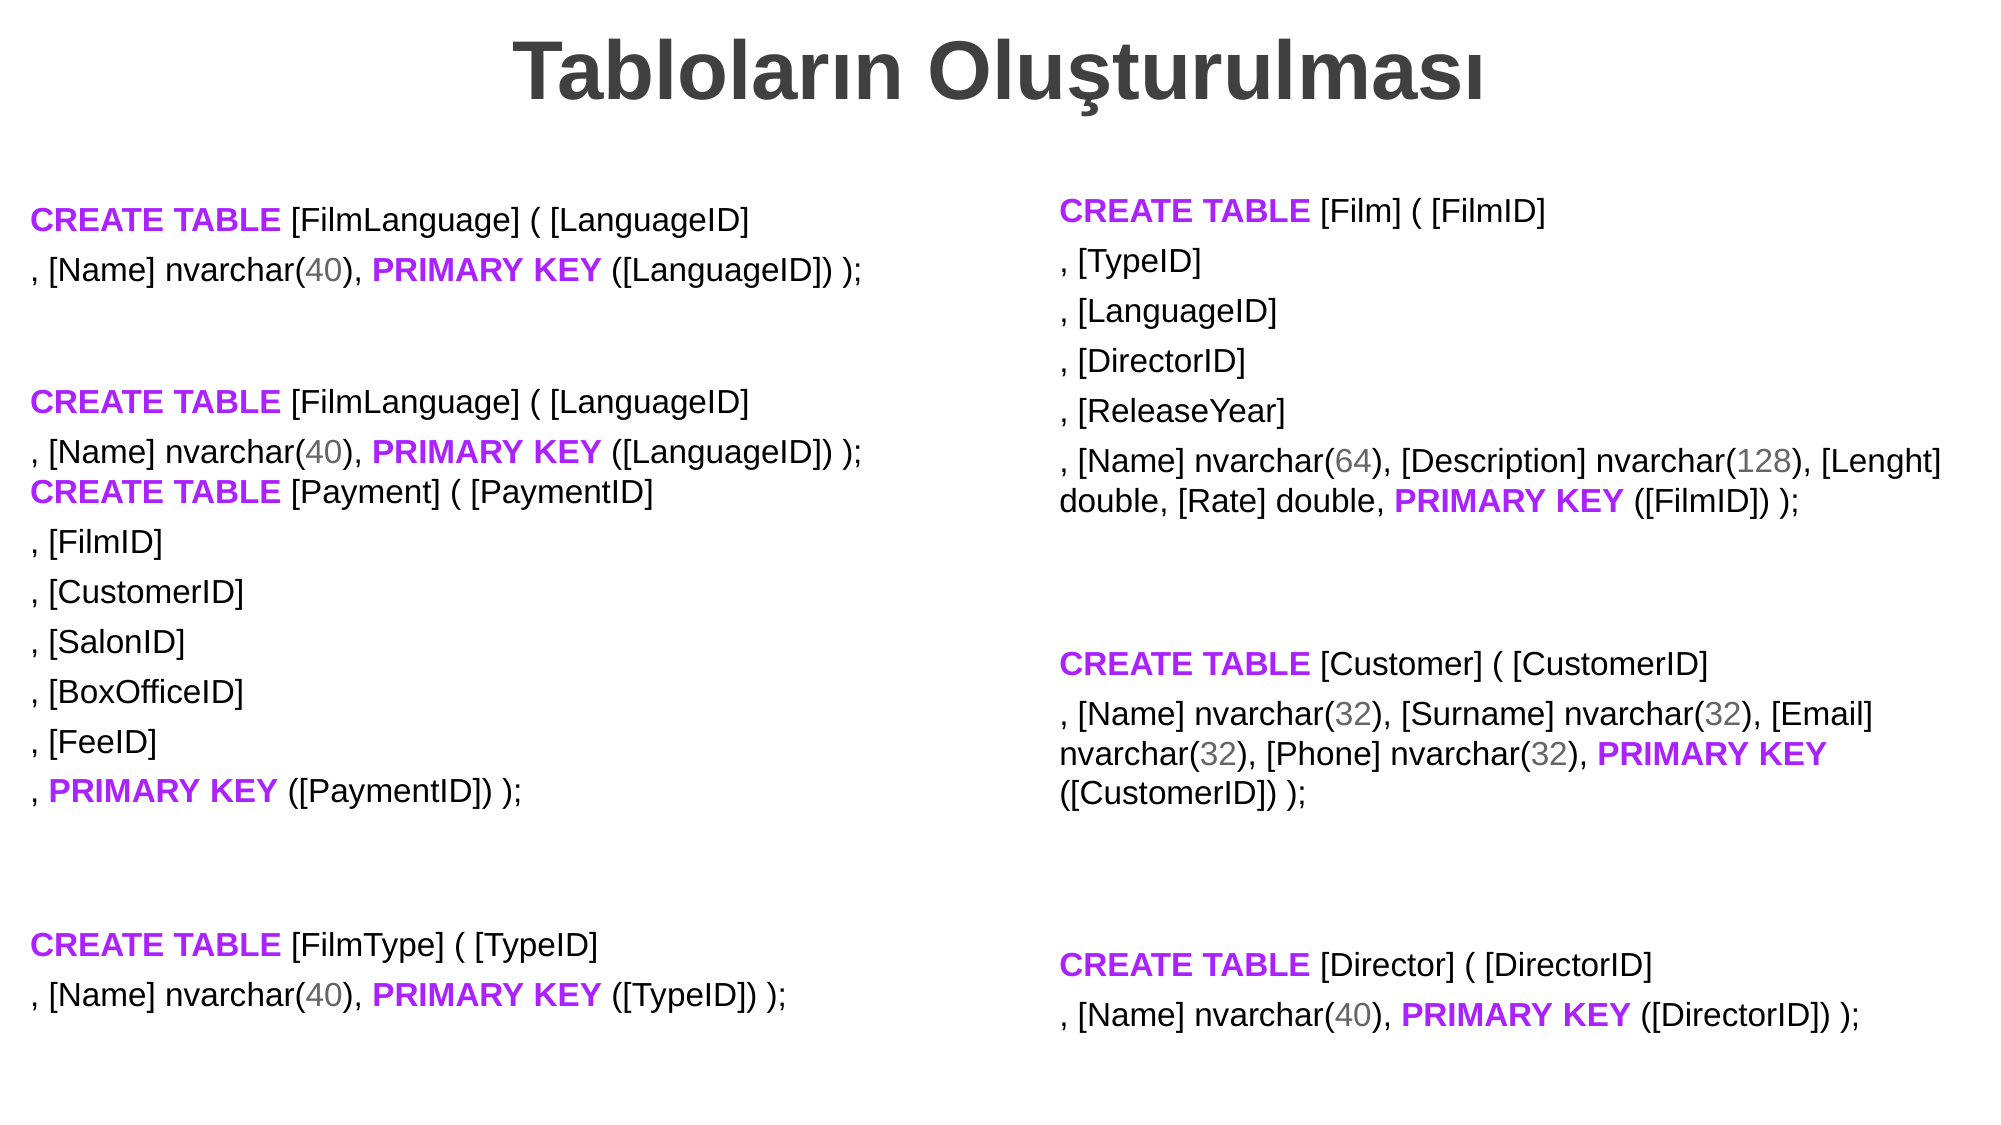

Tabloların Oluşturulması
CREATE TABLE [Film] ( [FilmID]
, [TypeID]
, [LanguageID]
, [DirectorID]
, [ReleaseYear]
, [Name] nvarchar(64), [Description] nvarchar(128), [Lenght] double, [Rate] double, PRIMARY KEY ([FilmID]) );
CREATE TABLE [FilmLanguage] ( [LanguageID]
, [Name] nvarchar(40), PRIMARY KEY ([LanguageID]) );
CREATE TABLE [FilmLanguage] ( [LanguageID]
, [Name] nvarchar(40), PRIMARY KEY ([LanguageID]) );
CREATE TABLE [Payment] ( [PaymentID]
, [FilmID]
, [CustomerID]
, [SalonID]
, [BoxOfficeID]
, [FeeID]
, PRIMARY KEY ([PaymentID]) );

CREATE TABLE [Customer] ( [CustomerID]
, [Name] nvarchar(32), [Surname] nvarchar(32), [Email] nvarchar(32), [Phone] nvarchar(32), PRIMARY KEY ([CustomerID]) );
CREATE TABLE [FilmType] ( [TypeID]
, [Name] nvarchar(40), PRIMARY KEY ([TypeID]) );
CREATE TABLE [Director] ( [DirectorID]
, [Name] nvarchar(40), PRIMARY KEY ([DirectorID]) );